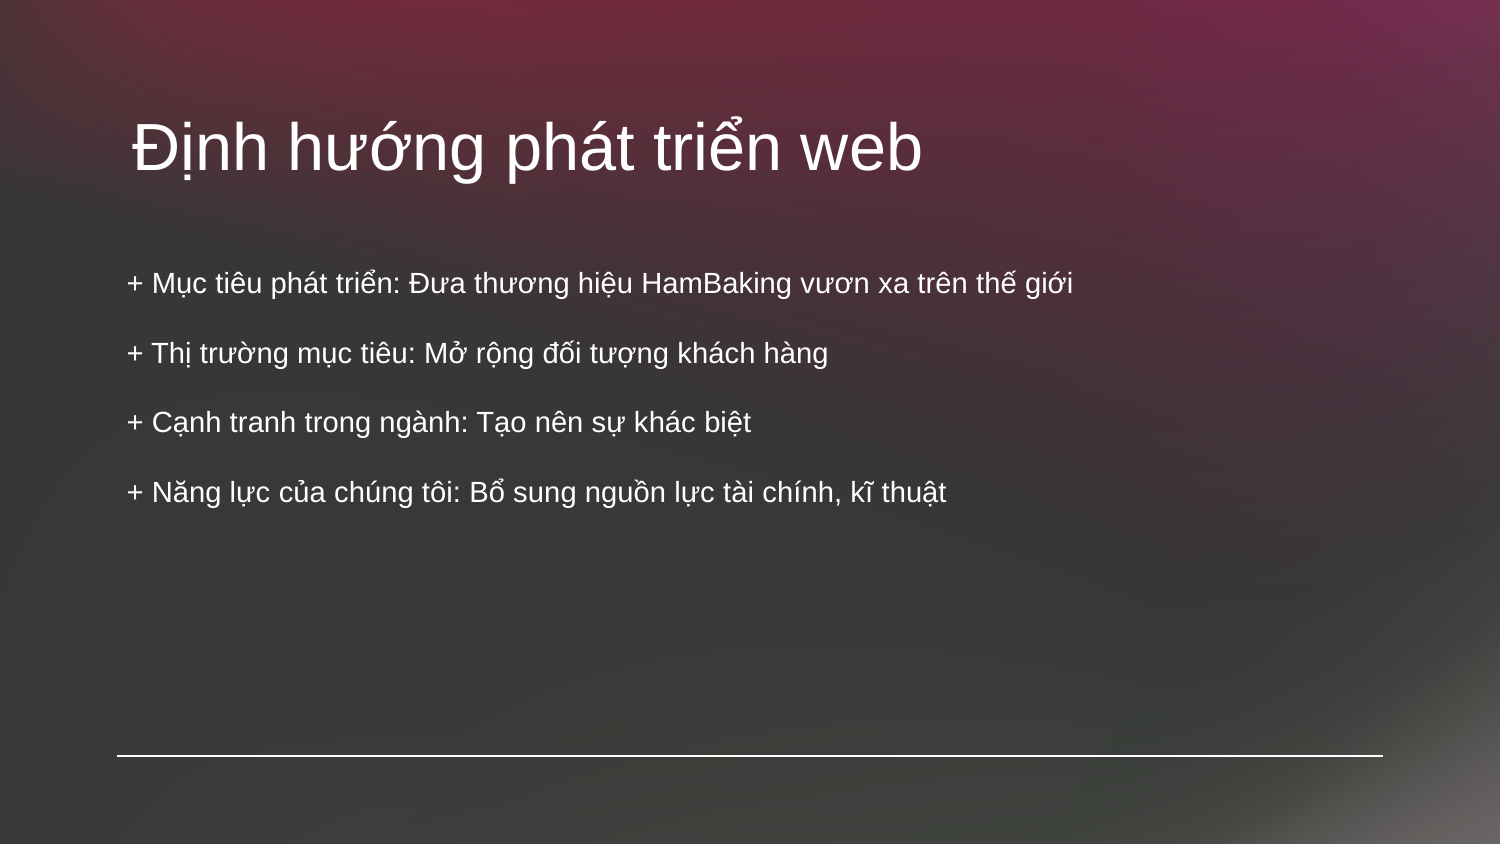

# Định hướng phát triển web
+ Mục tiêu phát triển: Đưa thương hiệu HamBaking vươn xa trên thế giới

+ Thị trường mục tiêu: Mở rộng đối tượng khách hàng

+ Cạnh tranh trong ngành: Tạo nên sự khác biệt

+ Năng lực của chúng tôi: Bổ sung nguồn lực tài chính, kĩ thuật